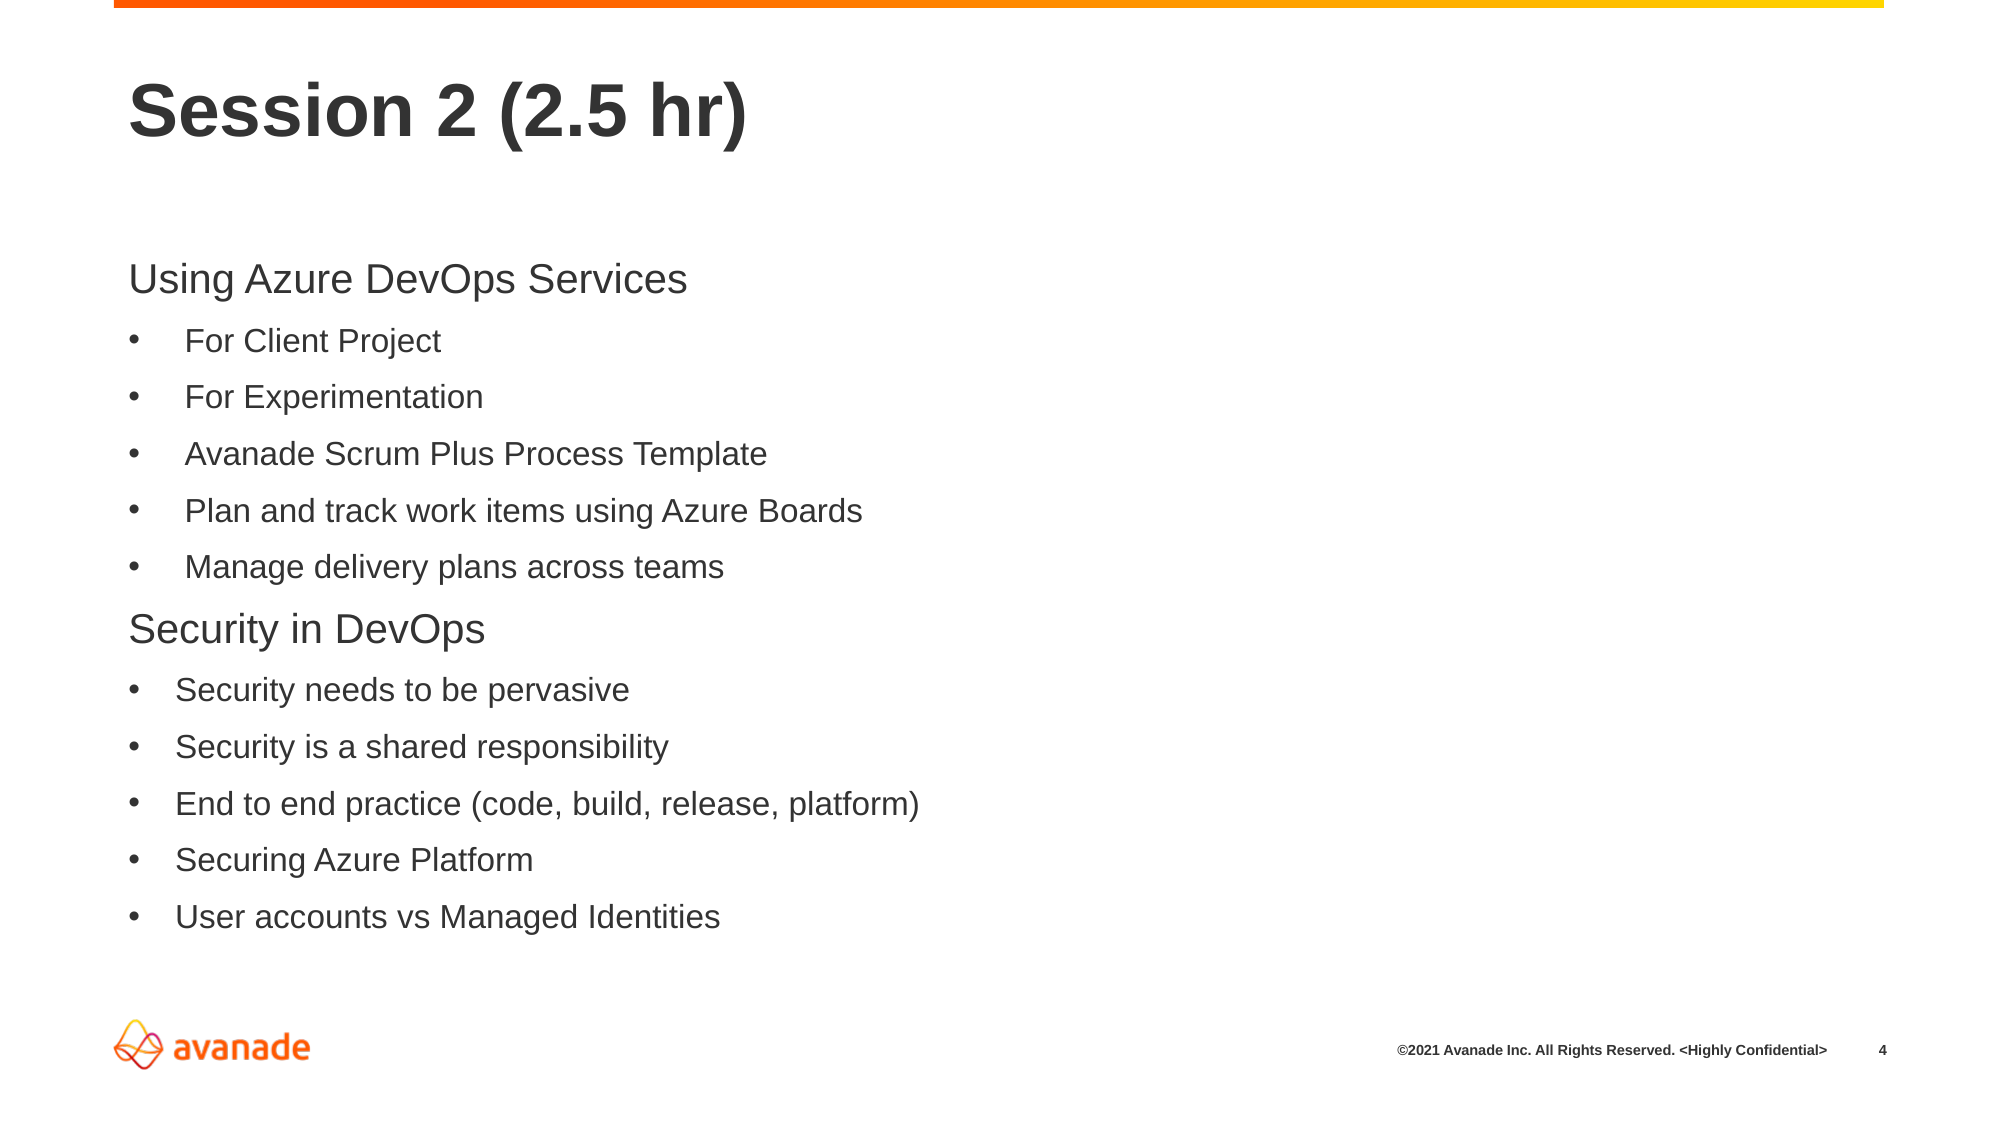

# Session 2 (2.5 hr)
Using Azure DevOps Services
For Client Project
For Experimentation
Avanade Scrum Plus Process Template
Plan and track work items using Azure Boards
Manage delivery plans across teams
Security in DevOps
Security needs to be pervasive
Security is a shared responsibility
End to end practice (code, build, release, platform)
Securing Azure Platform
User accounts vs Managed Identities